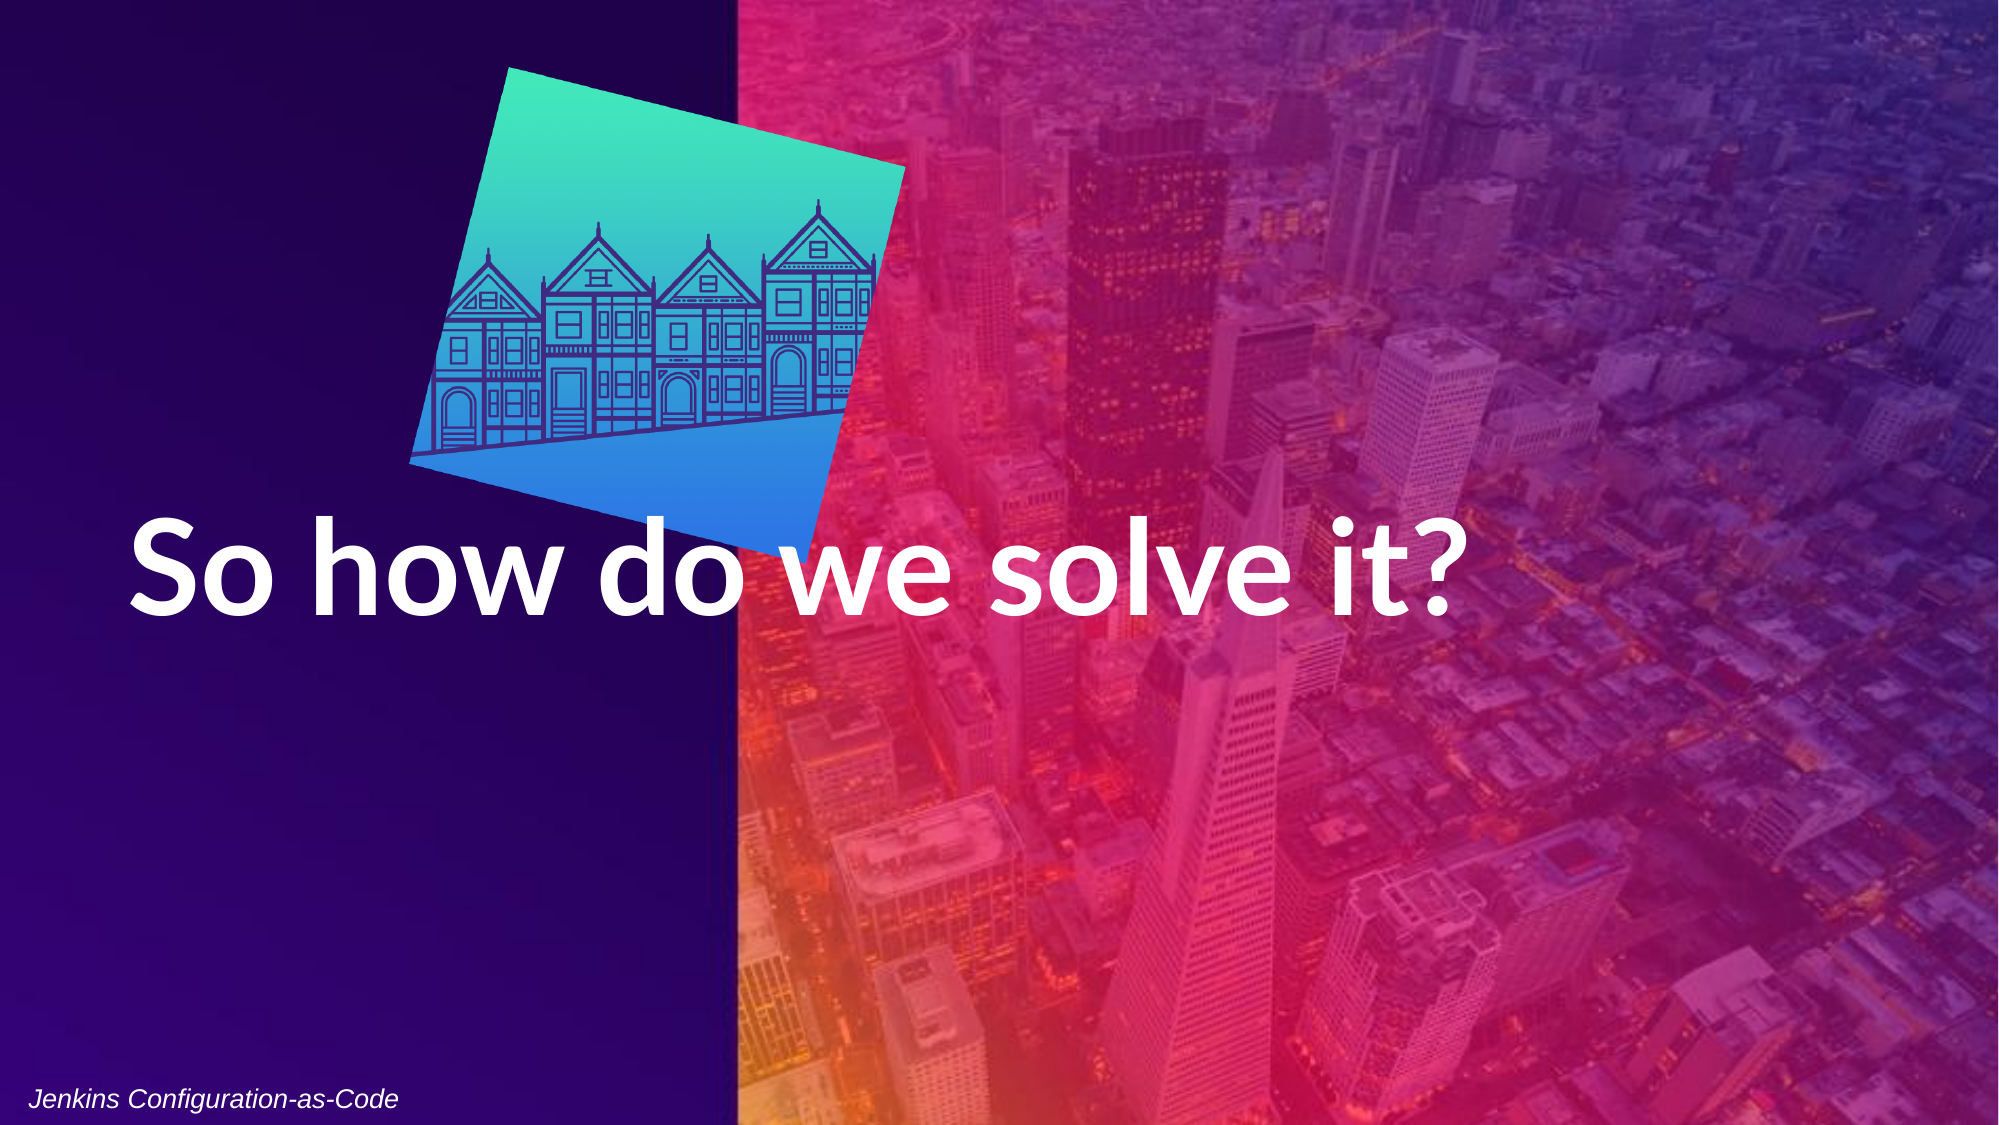

# So how do we solve it?